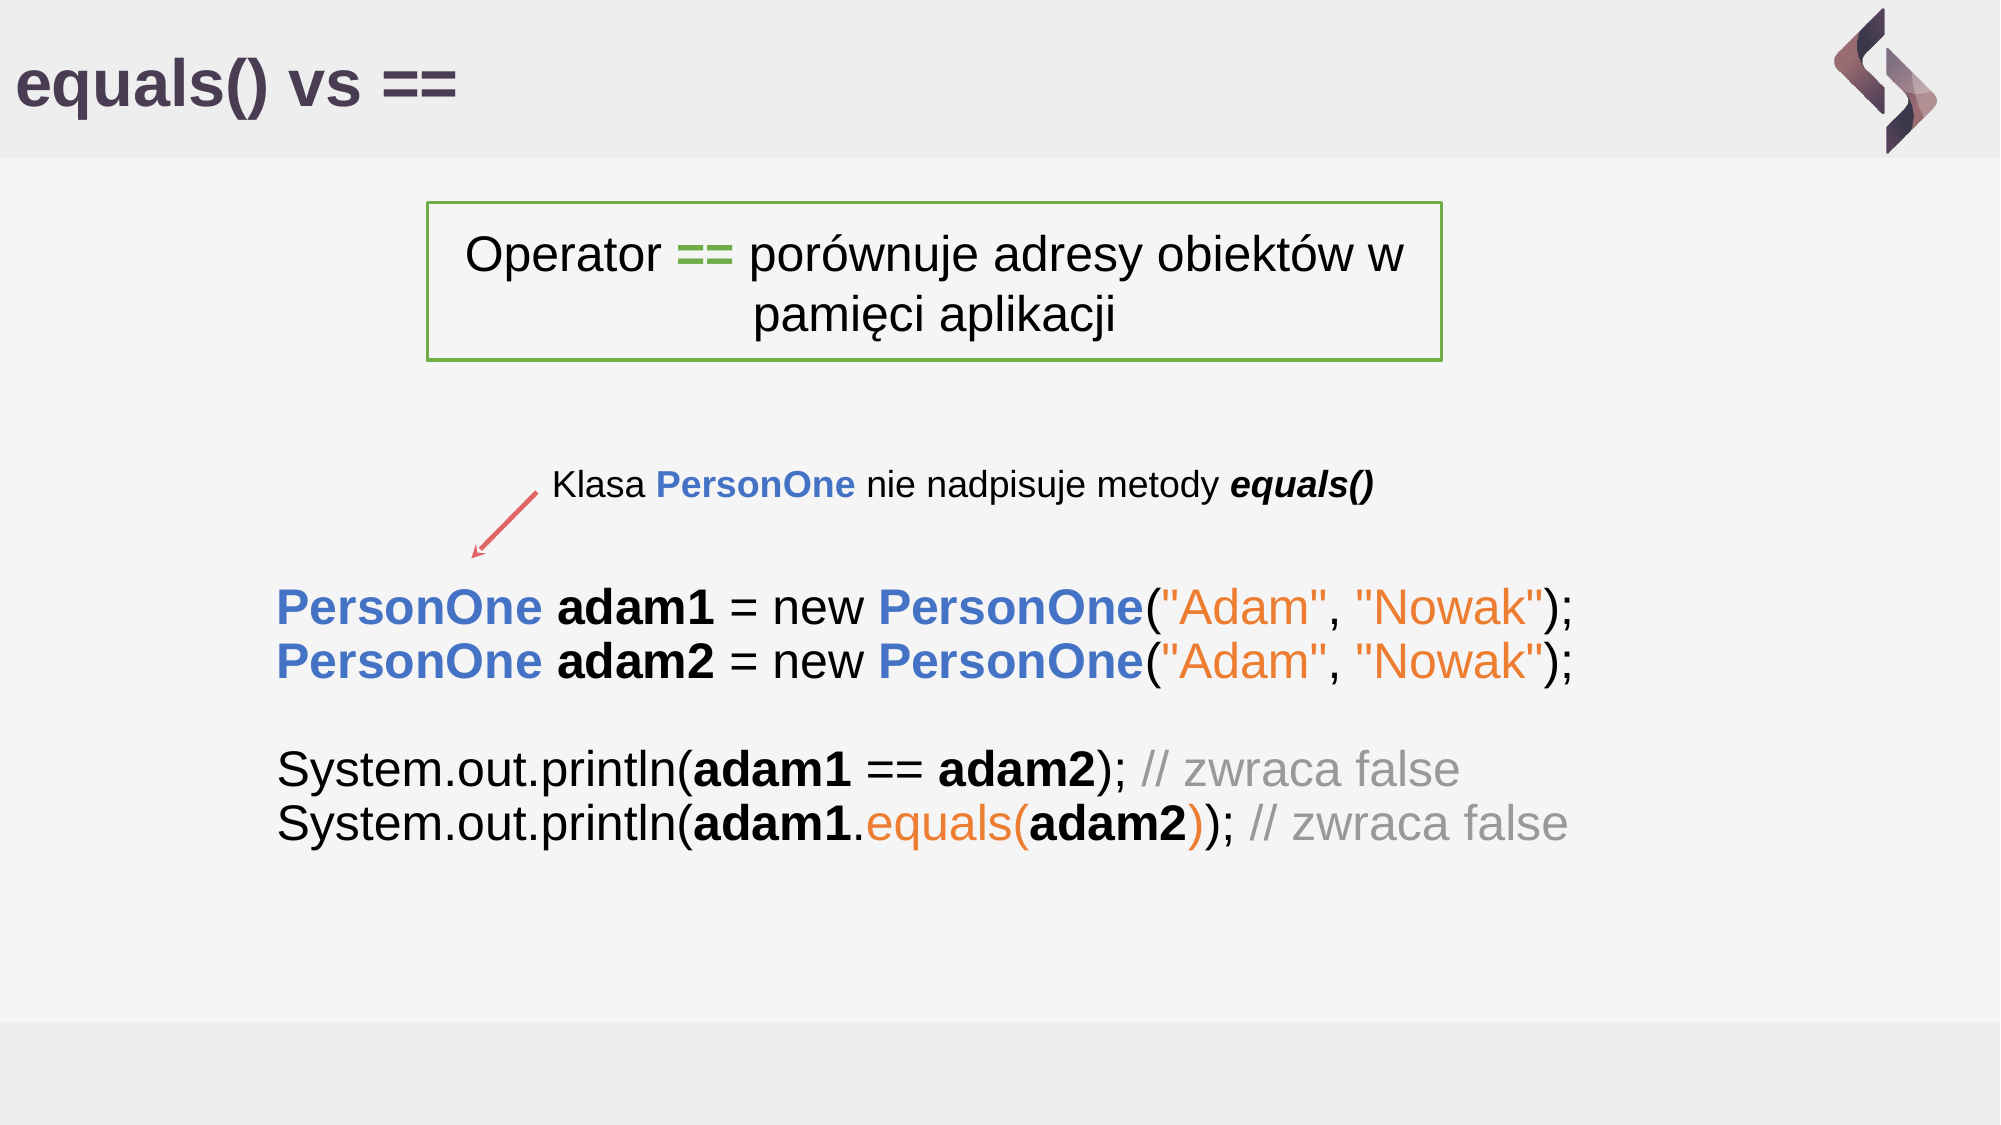

# equals() vs ==
Operator == porównuje adresy obiektów w pamięci aplikacji
Klasa PersonOne nie nadpisuje metody equals()
PersonOne adam1 = new PersonOne("Adam", "Nowak");
PersonOne adam2 = new PersonOne("Adam", "Nowak");

System.out.println(adam1 == adam2); // zwraca false
System.out.println(adam1.equals(adam2)); // zwraca false